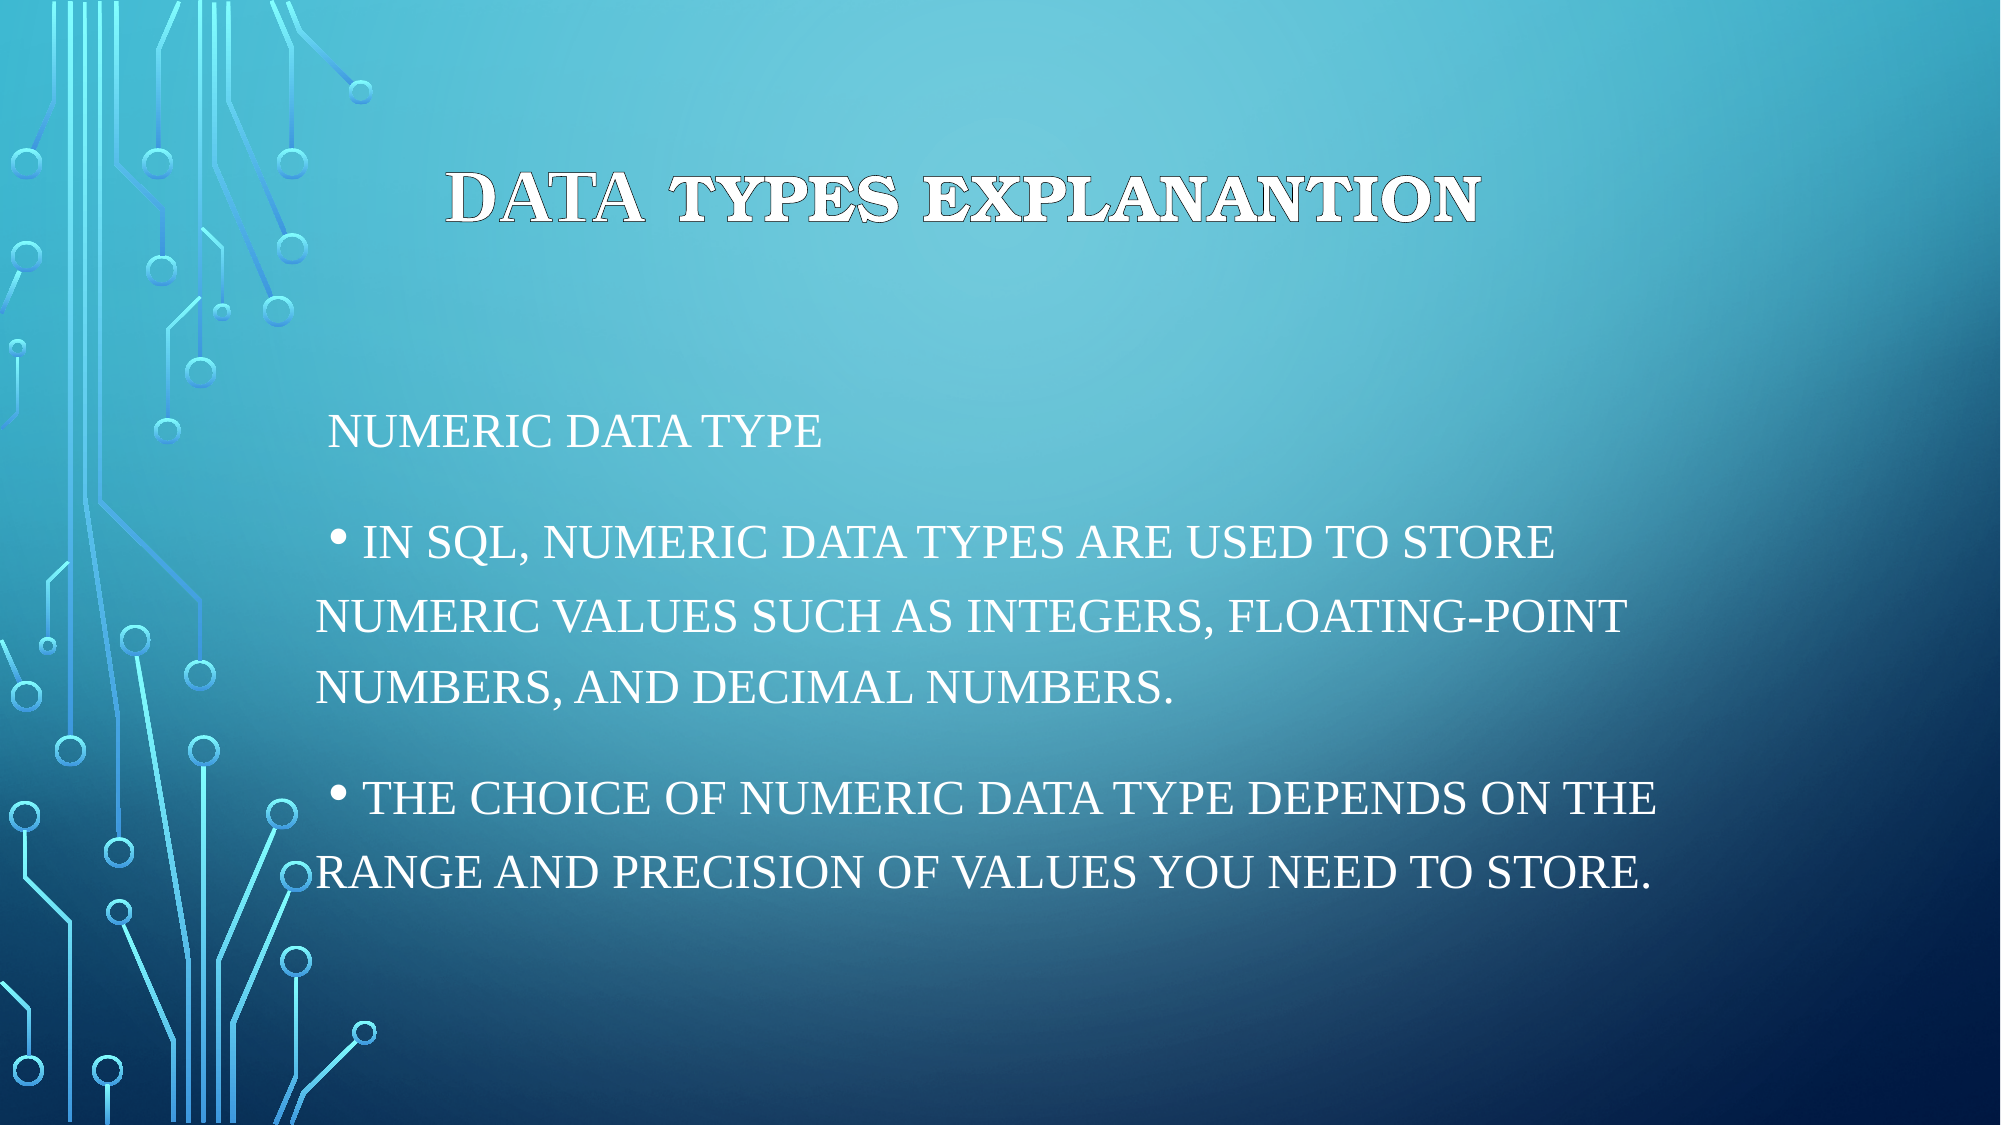

DATA TYPES EXPLANANTION

 numeric data type
 • In SQL, numeric data types are used to store numeric values such as integers, floating-point numbers, and decimal numbers.
 • The choice of numeric data type depends on the range and precision of values you need to store.